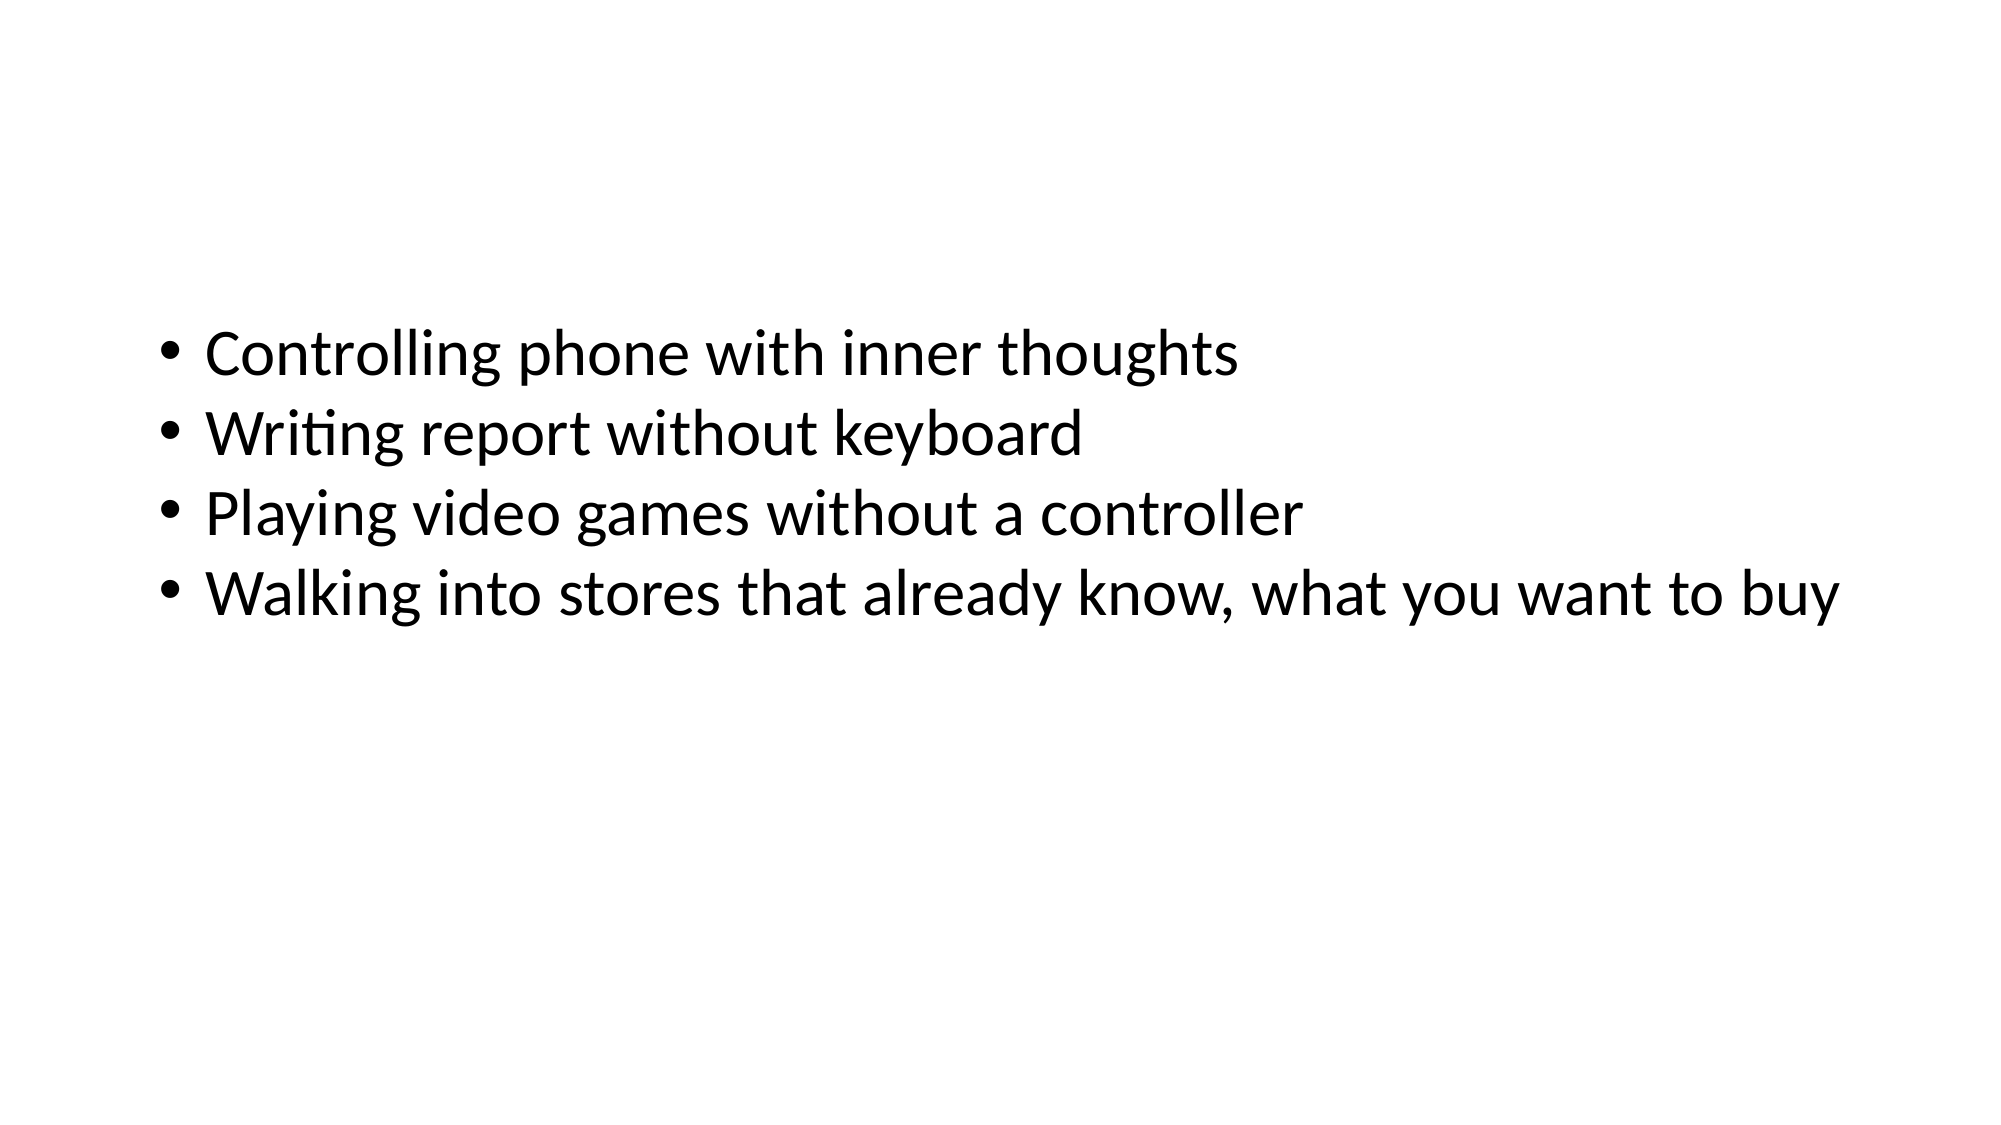

Controlling phone with inner thoughts
Writing report without keyboard
Playing video games without a controller
Walking into stores that already know, what you want to buy